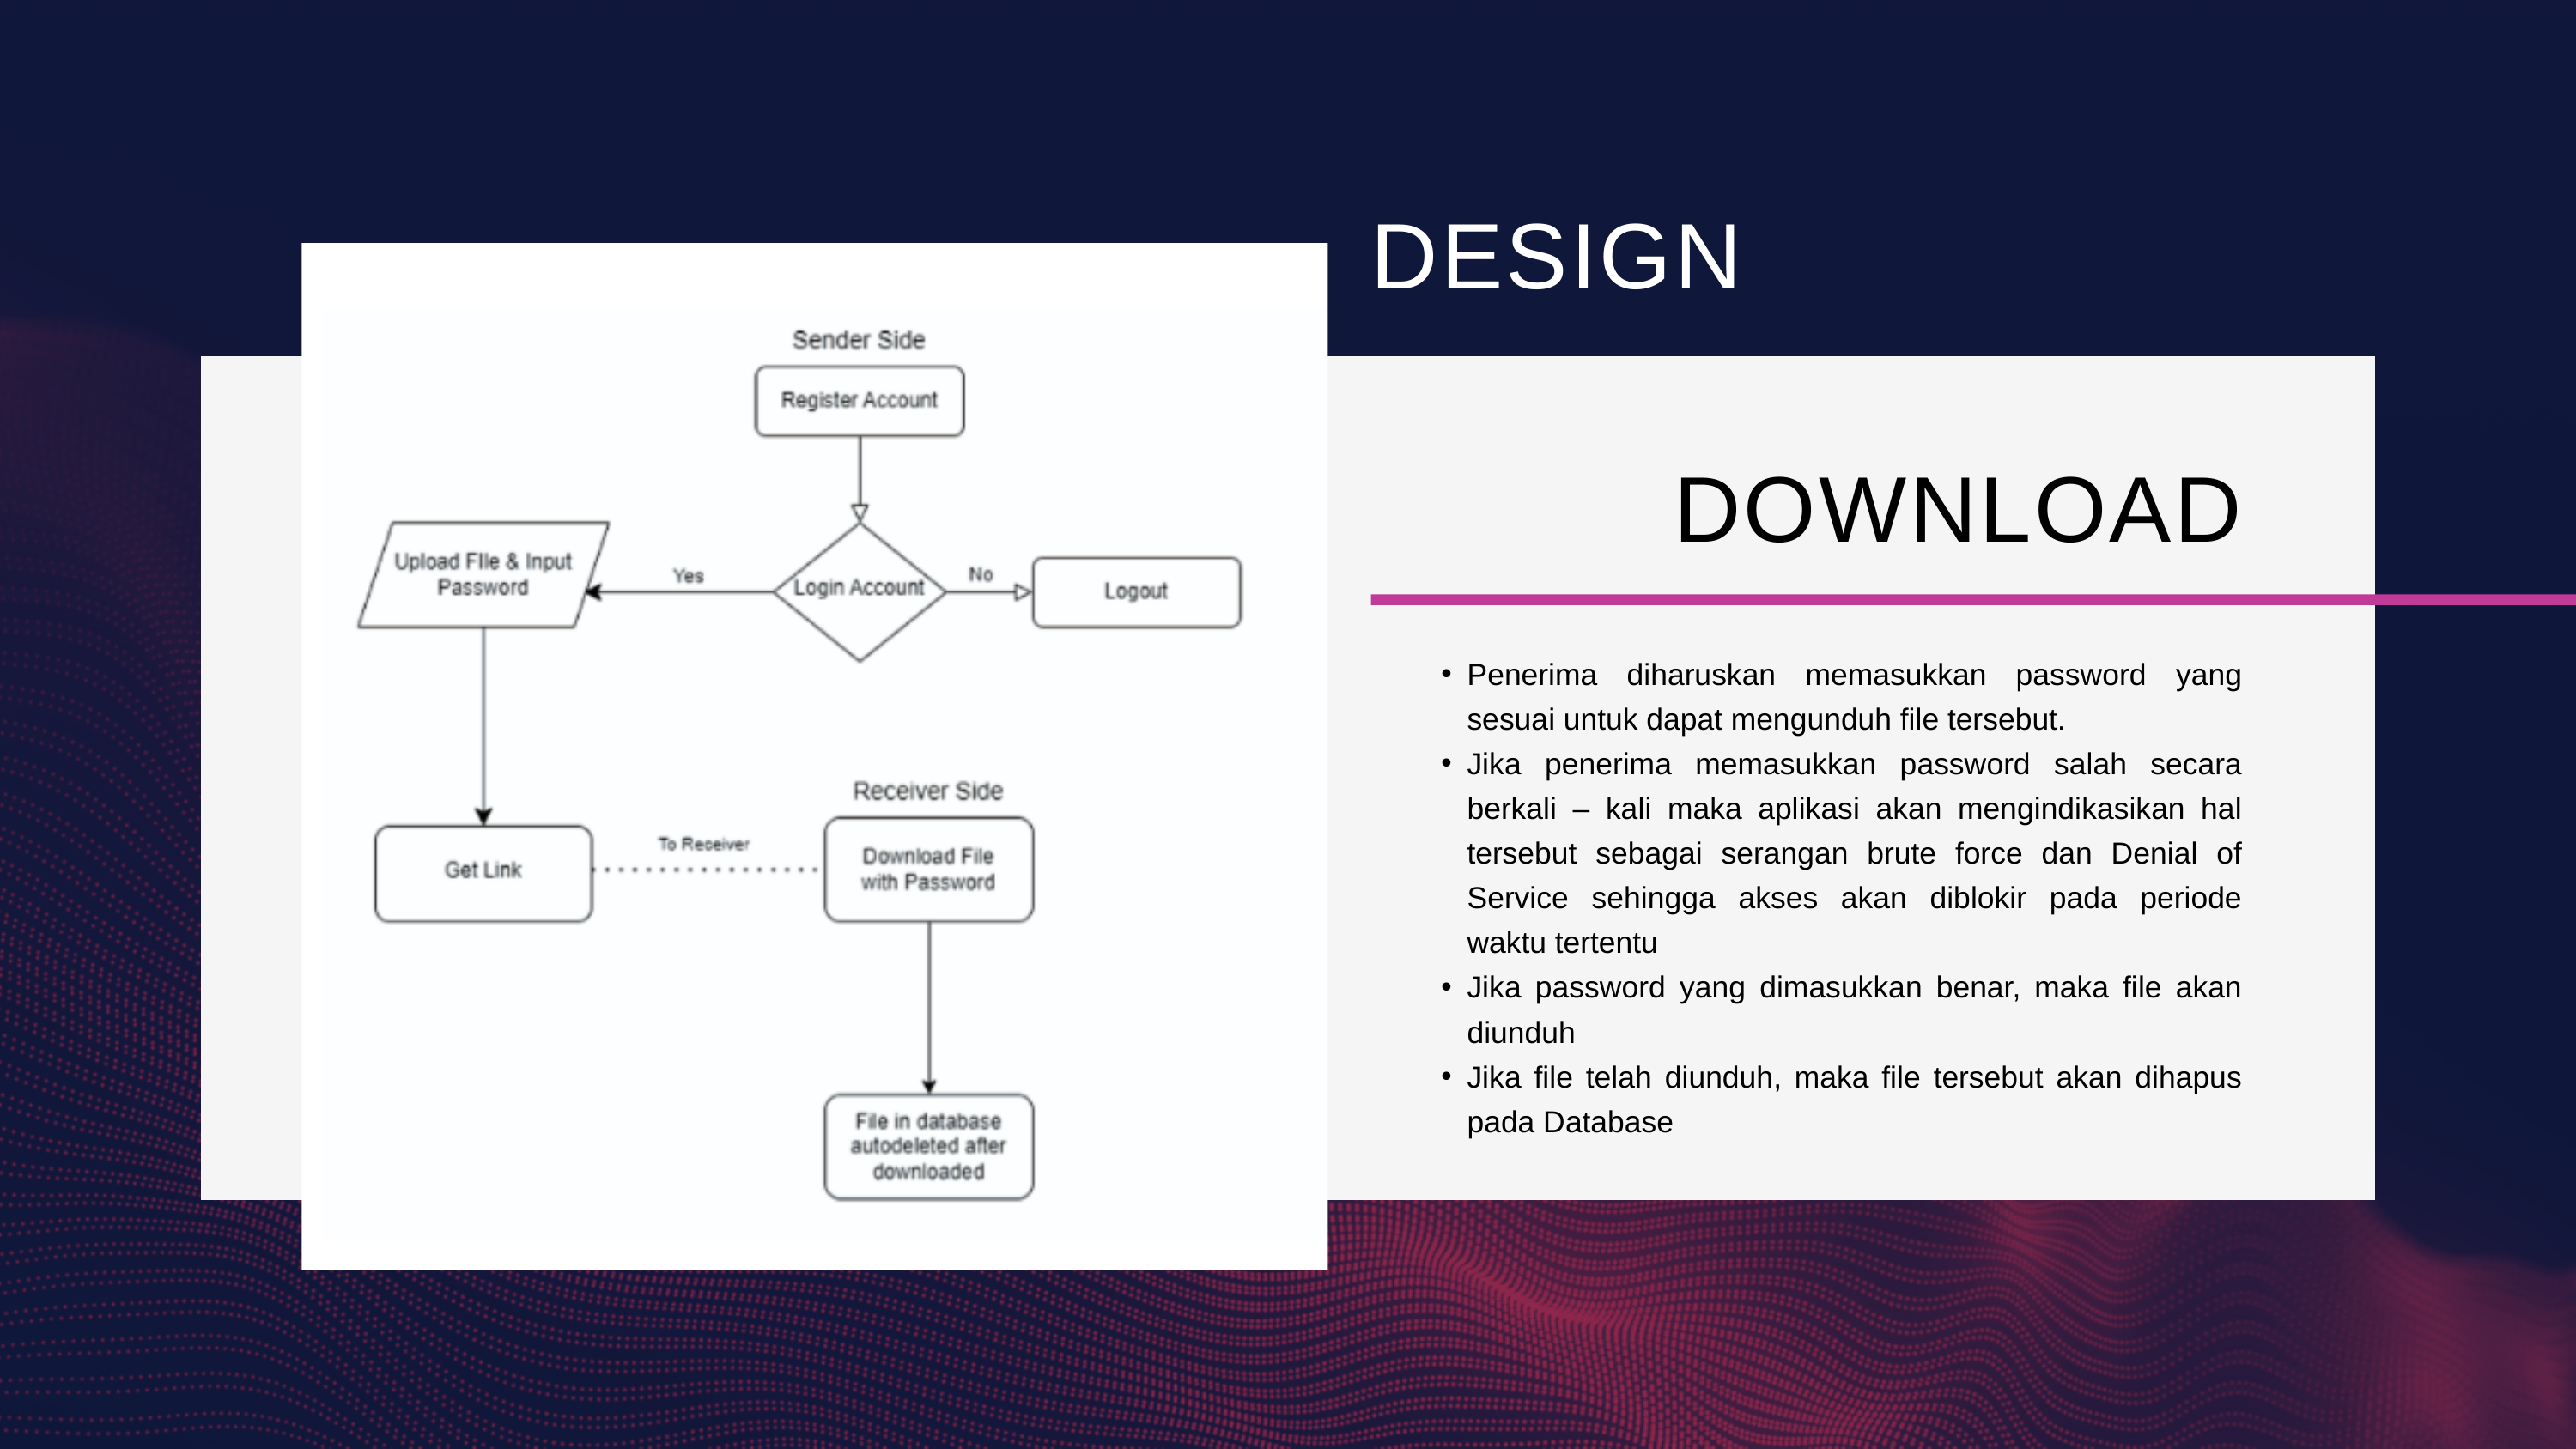

DESIGN

DOWNLOAD

Penerima diharuskan memasukkan password yang sesuai untuk dapat mengunduh file tersebut.
Jika penerima memasukkan password salah secara berkali – kali maka aplikasi akan mengindikasikan hal tersebut sebagai serangan brute force dan Denial of Service sehingga akses akan diblokir pada periode waktu tertentu
Jika password yang dimasukkan benar, maka file akan diunduh
Jika file telah diunduh, maka file tersebut akan dihapus pada Database